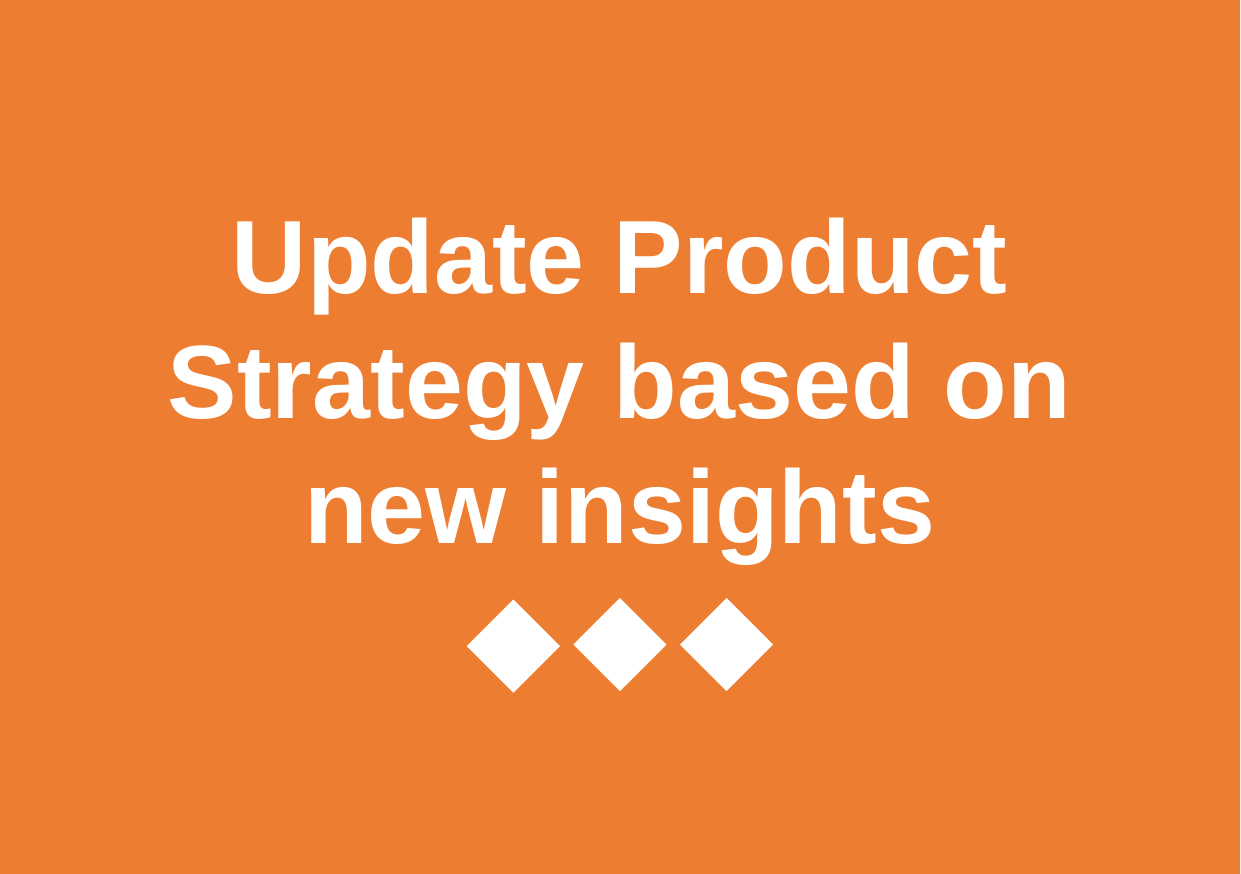

Update Product Strategy based on new insights